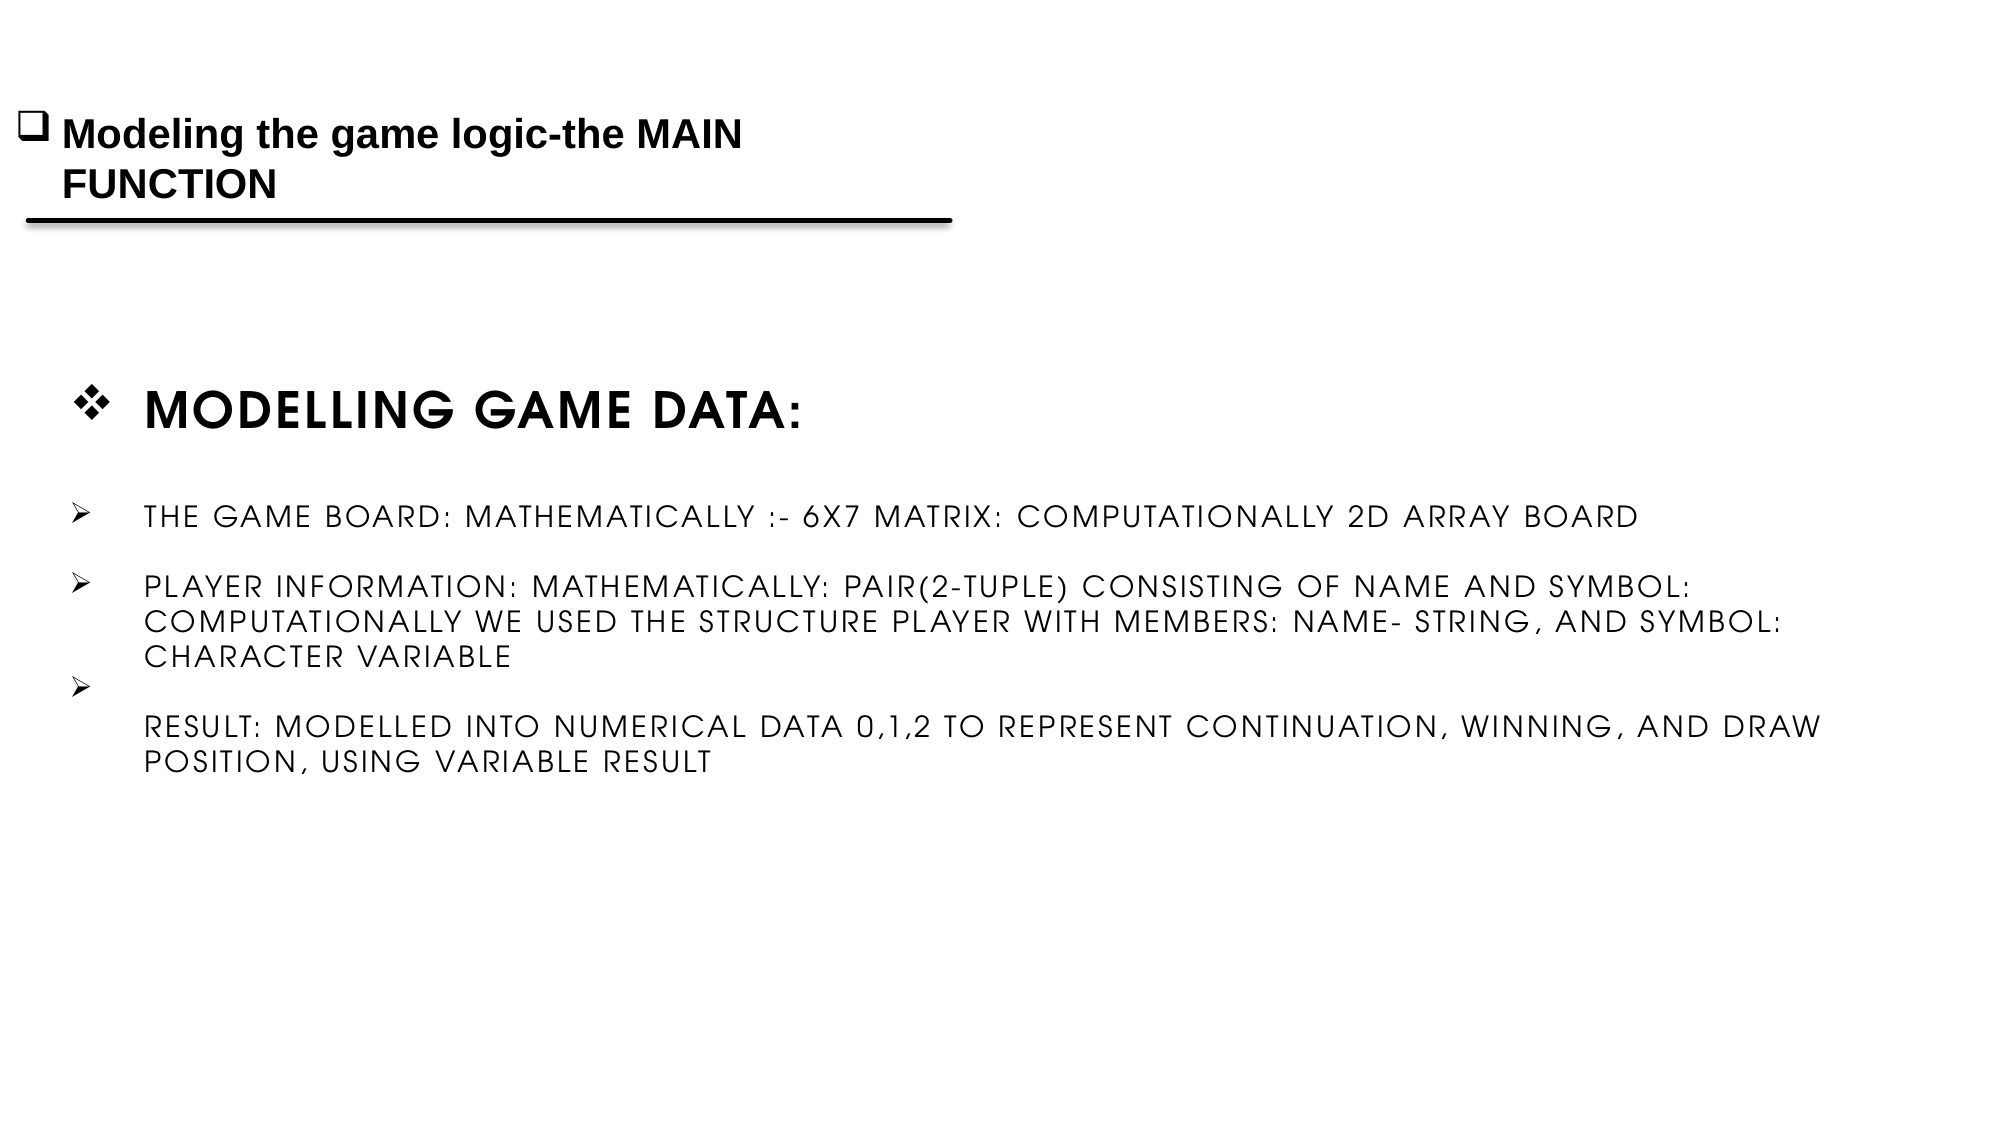

Modeling the game logic-the MAIN FUNCTION
Modelling Game Data:

The Game Board: mathematically :- 6x7 Matrix: computationally 2D array board

Player information: mathematically: pair(2-tuple) consisting of name and symbol: computationally we used the structure Player with members: name- string, and symbol: character variable
Result: modelled into numerical data 0,1,2 to represent continuation, winning, and draw position, using variable result